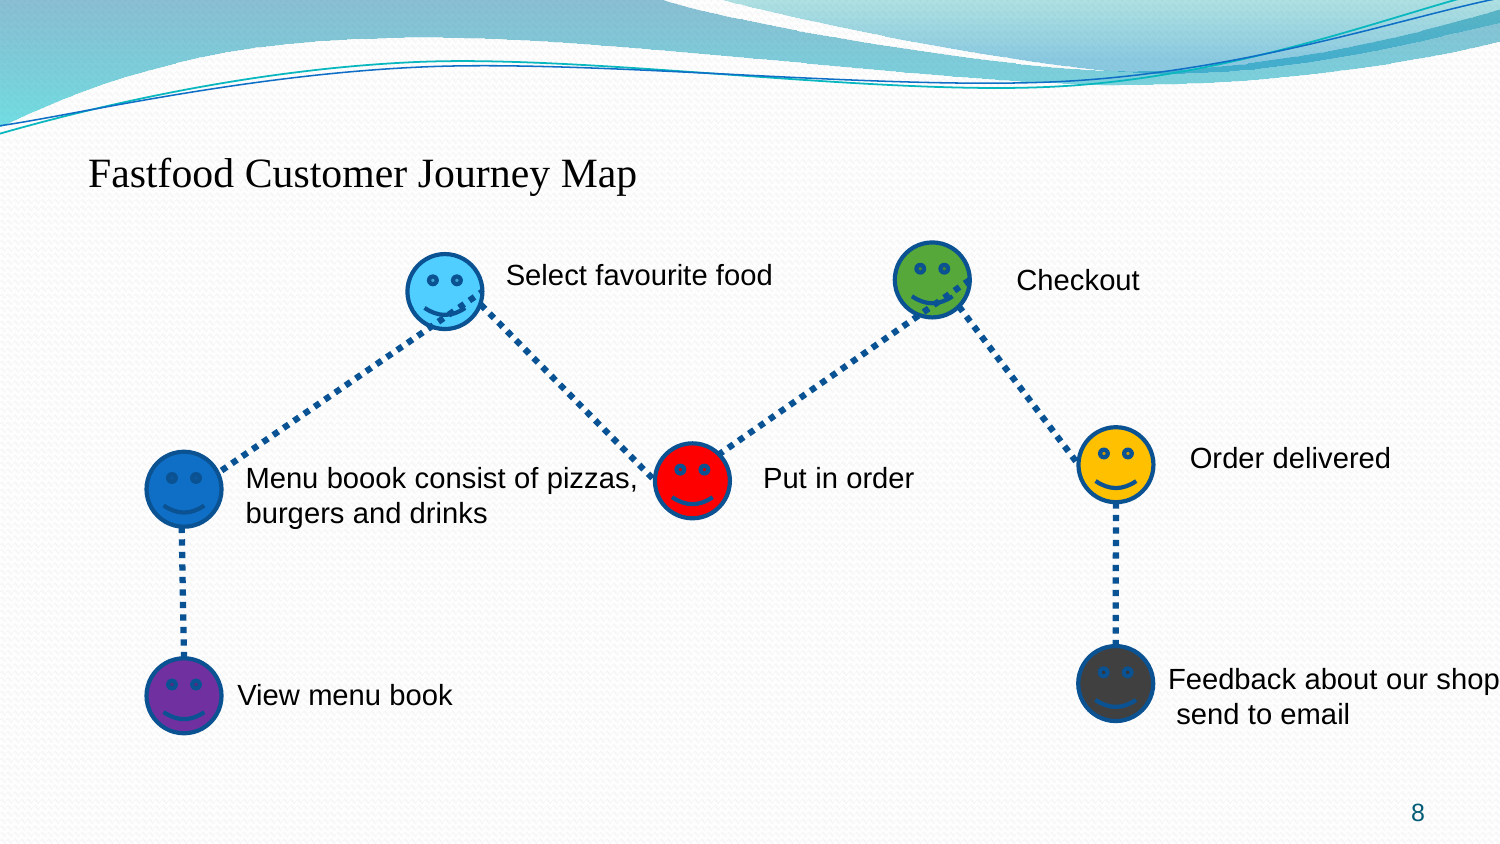

Fastfood Customer Journey Map

Select favourite food

Checkout

Order delivered

Menu boook consist of pizzas,
burgers and drinks
Put in order

Feedback about our shop
 send to email

View menu book
8